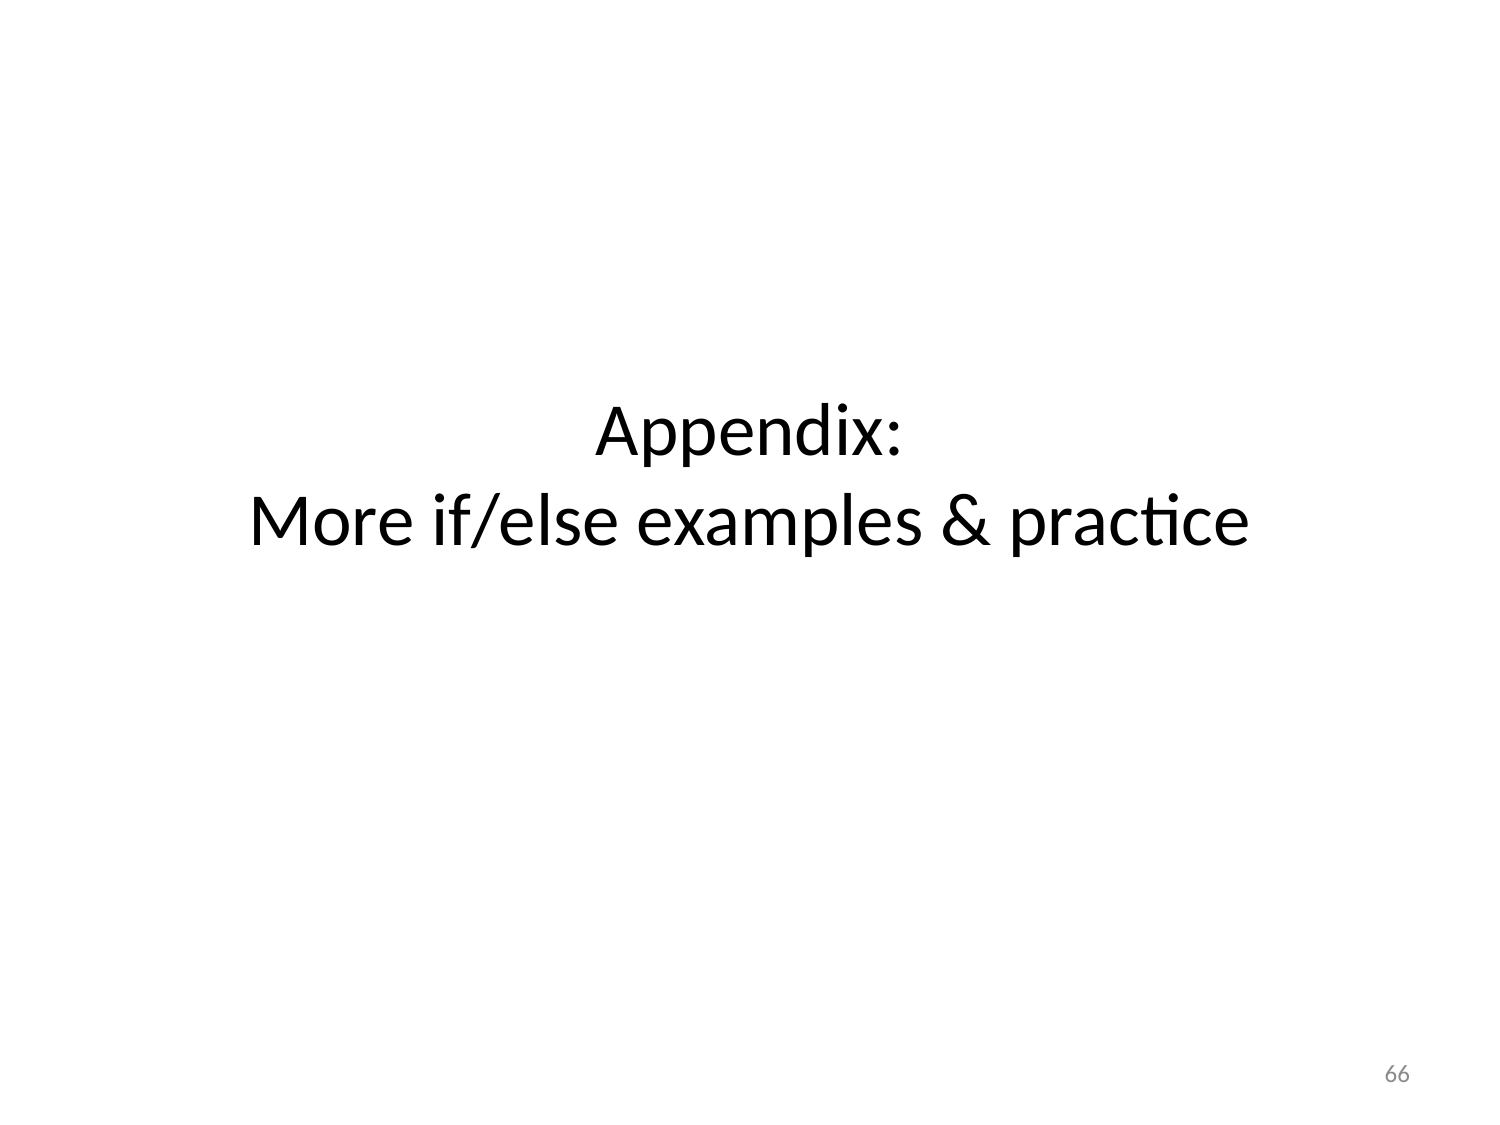

# Appendix: More if/else examples & practice

66